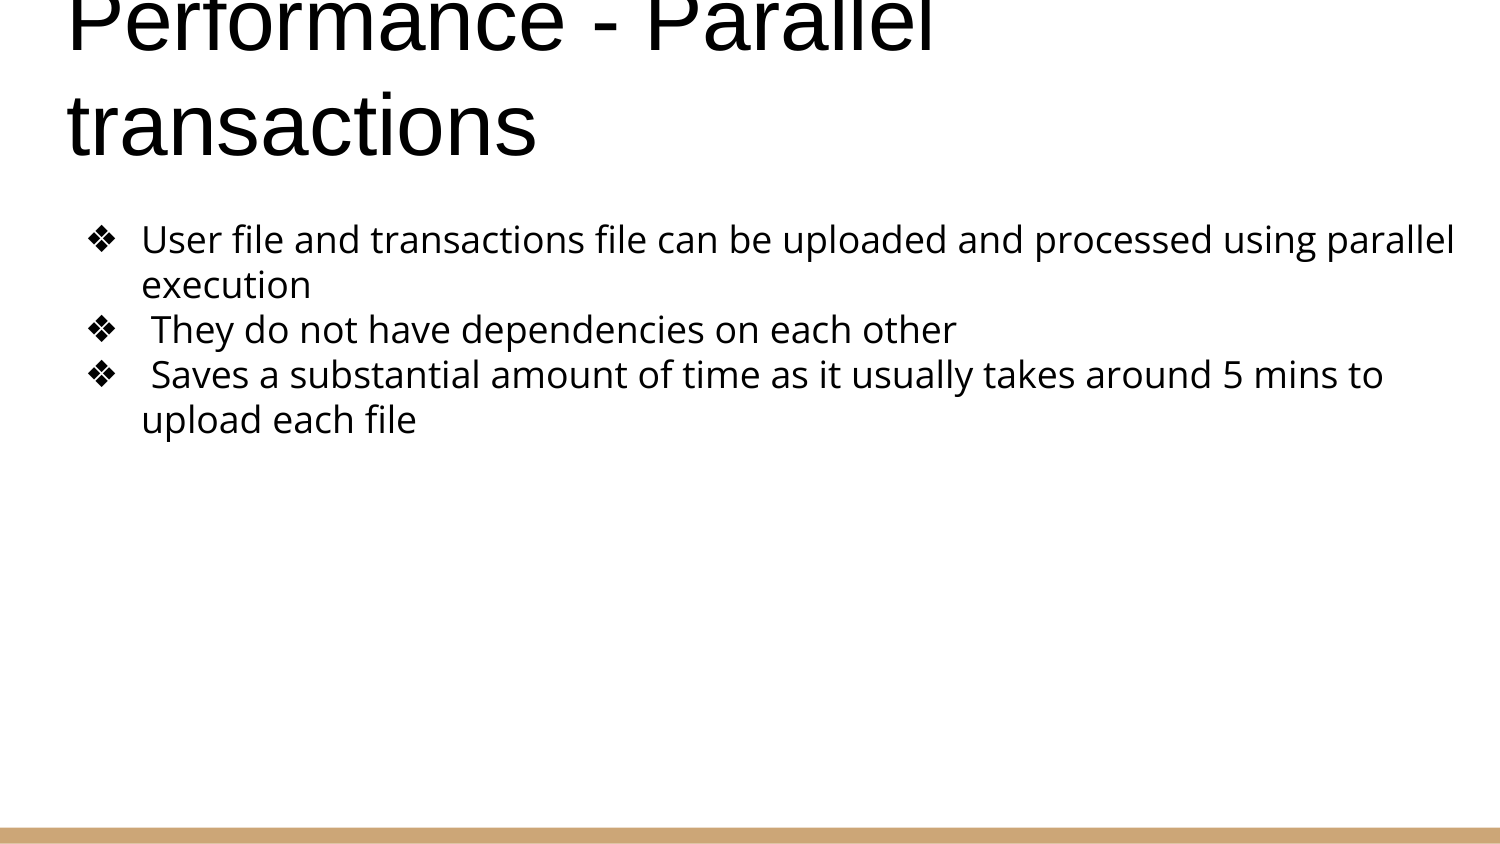

# Performance - Parallel transactions
User file and transactions file can be uploaded and processed using parallel execution
 They do not have dependencies on each other
 Saves a substantial amount of time as it usually takes around 5 mins to upload each file